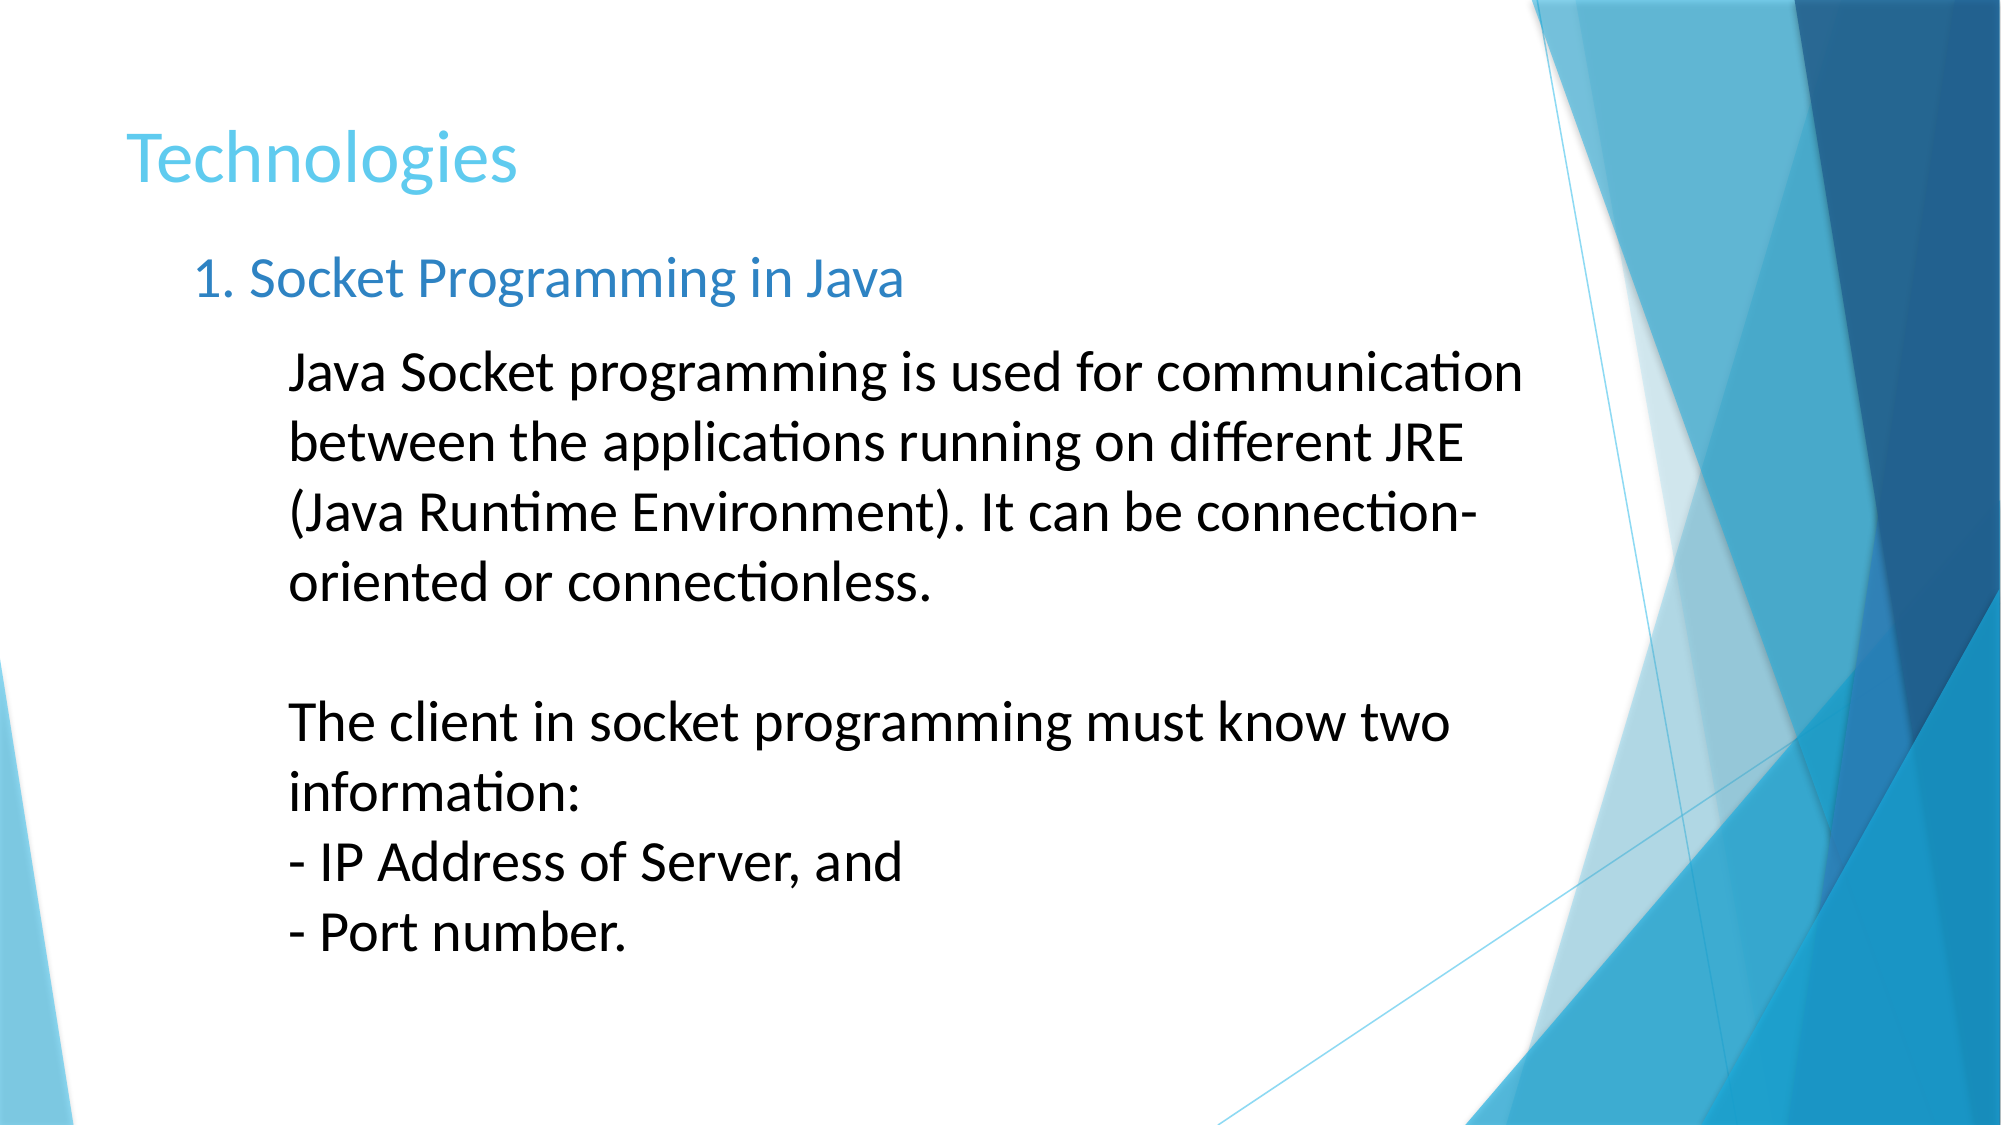

# Technologies
1. Socket Programming in Java
Java Socket programming is used for communication between the applications running on different JRE (Java Runtime Environment). It can be connection-oriented or connectionless.

The client in socket programming must know two information:
- IP Address of Server, and
- Port number.